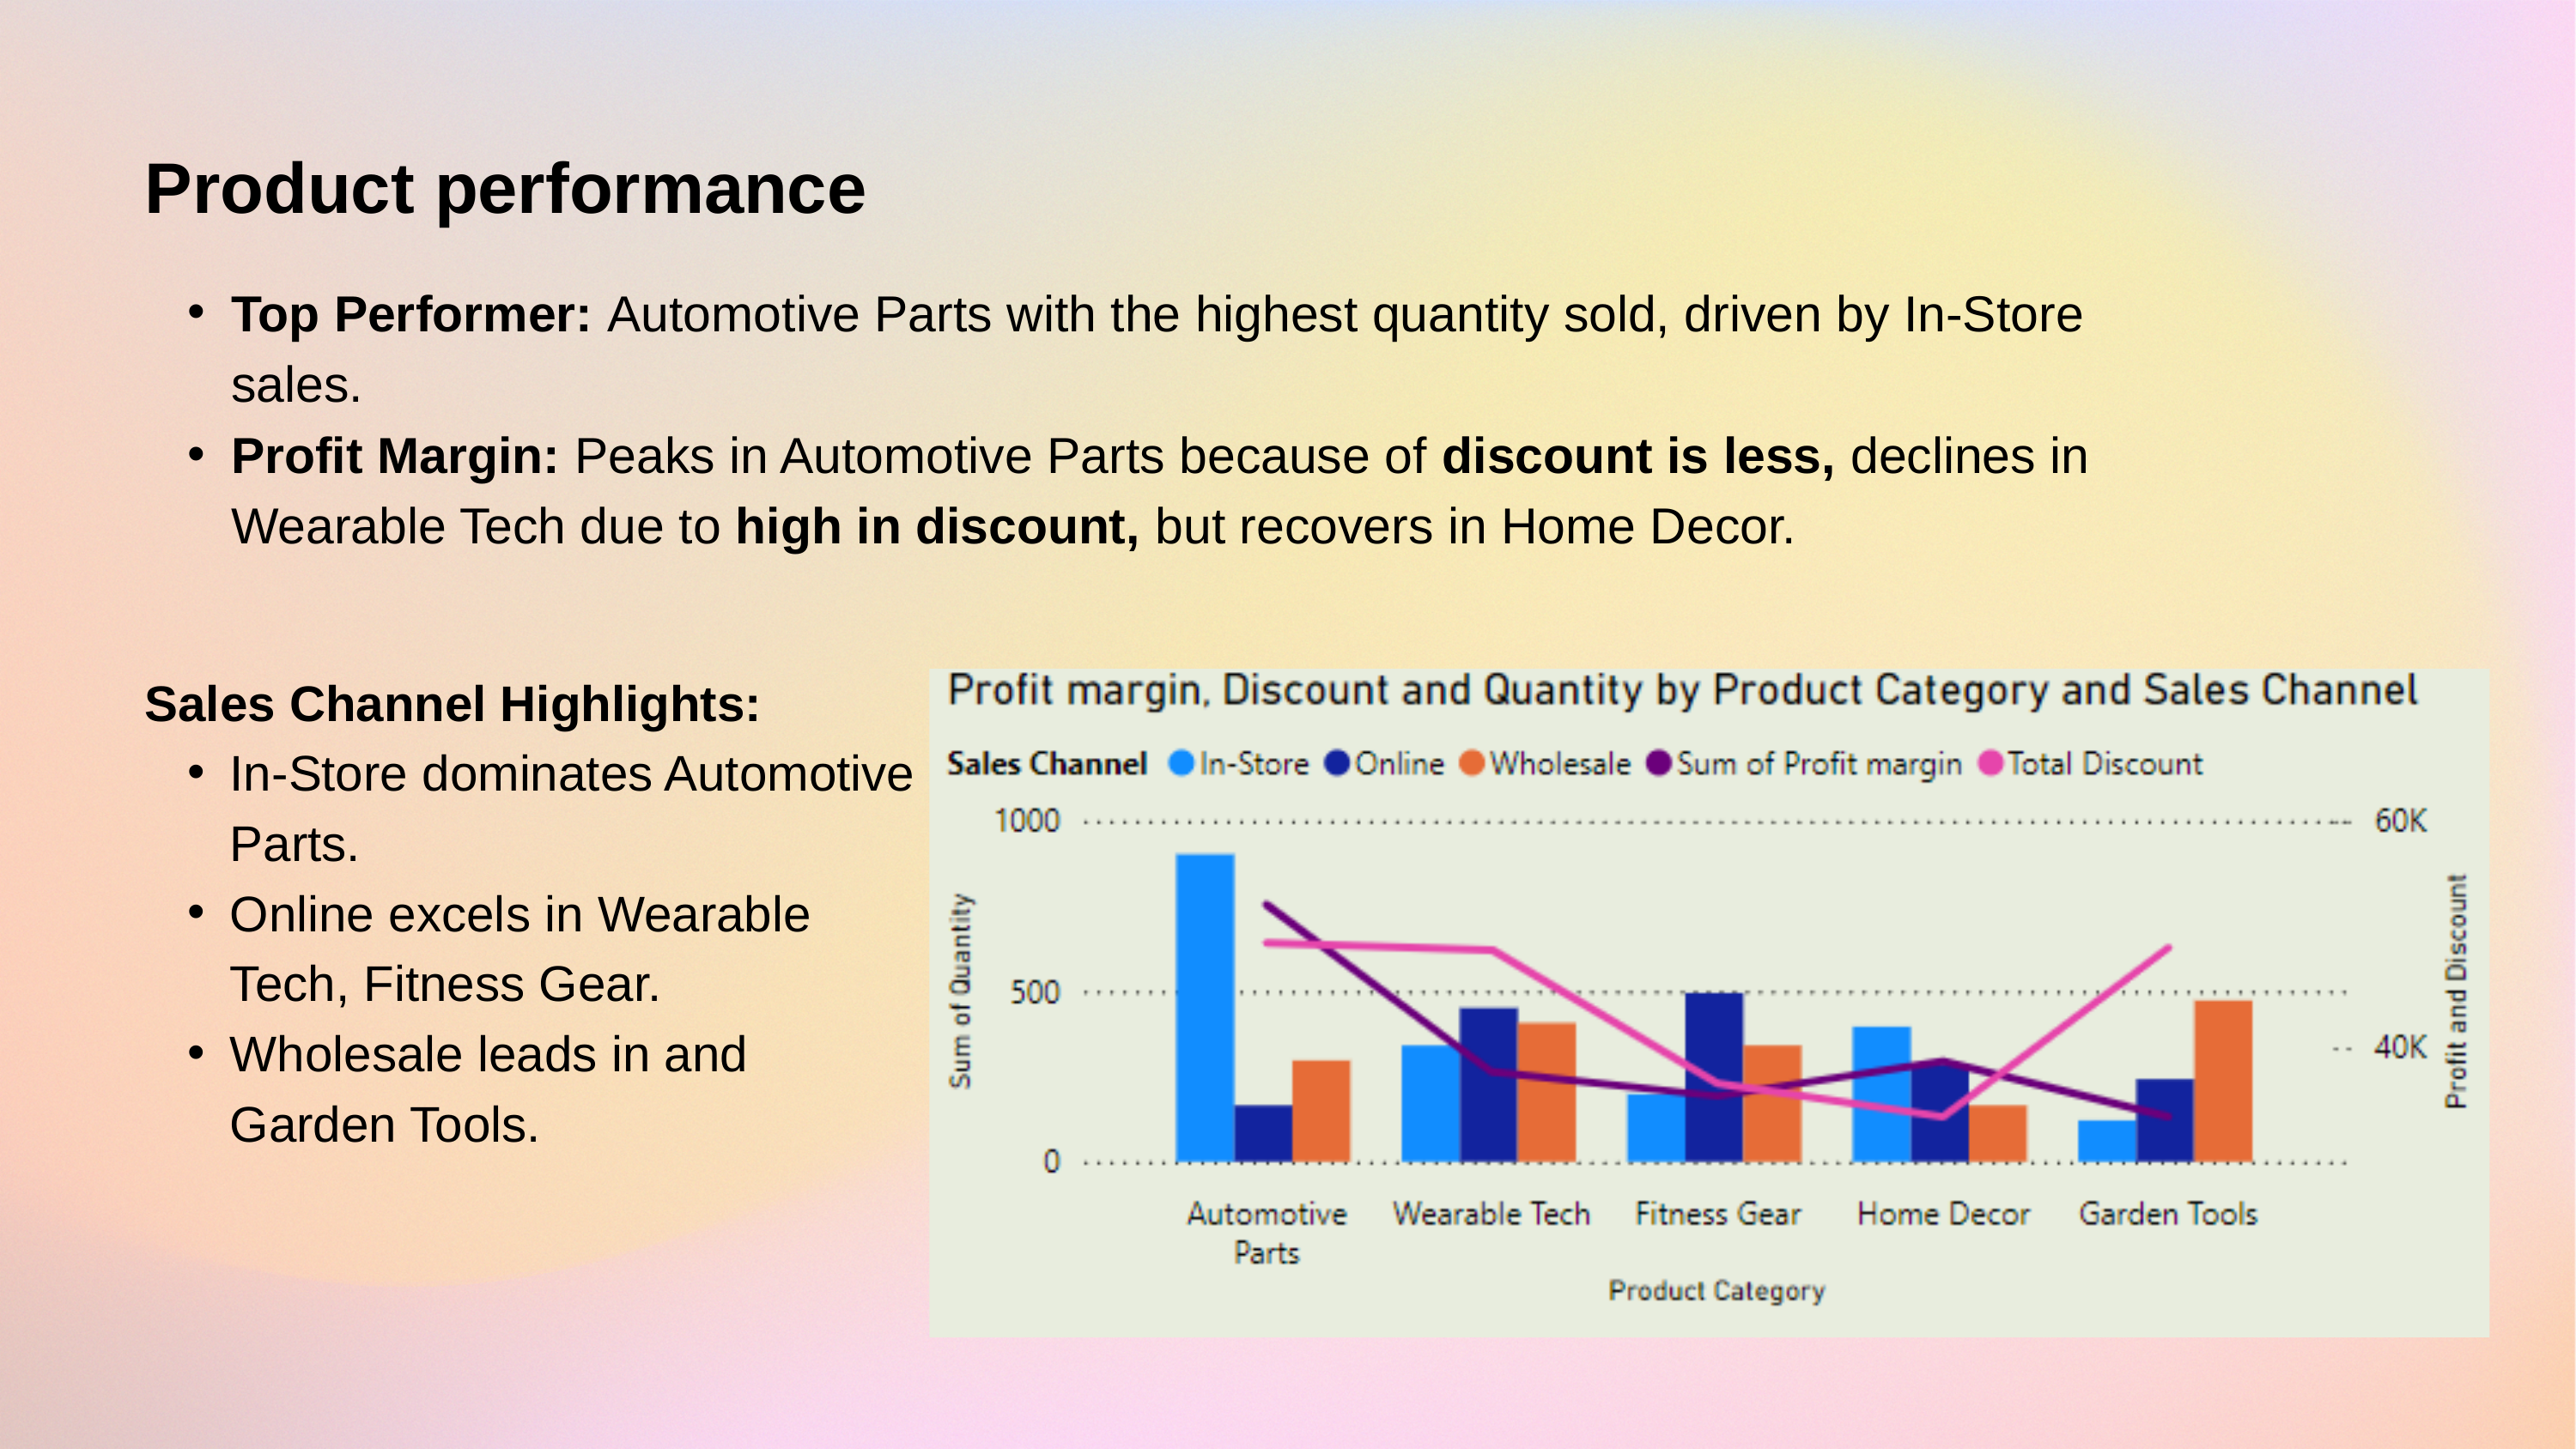

Product performance
Top Performer: Automotive Parts with the highest quantity sold, driven by In-Store sales.
Profit Margin: Peaks in Automotive Parts because of discount is less, declines in Wearable Tech due to high in discount, but recovers in Home Decor.

Sales Channel Highlights:
In-Store dominates Automotive Parts.
Online excels in Wearable Tech, Fitness Gear.
Wholesale leads in and Garden Tools.